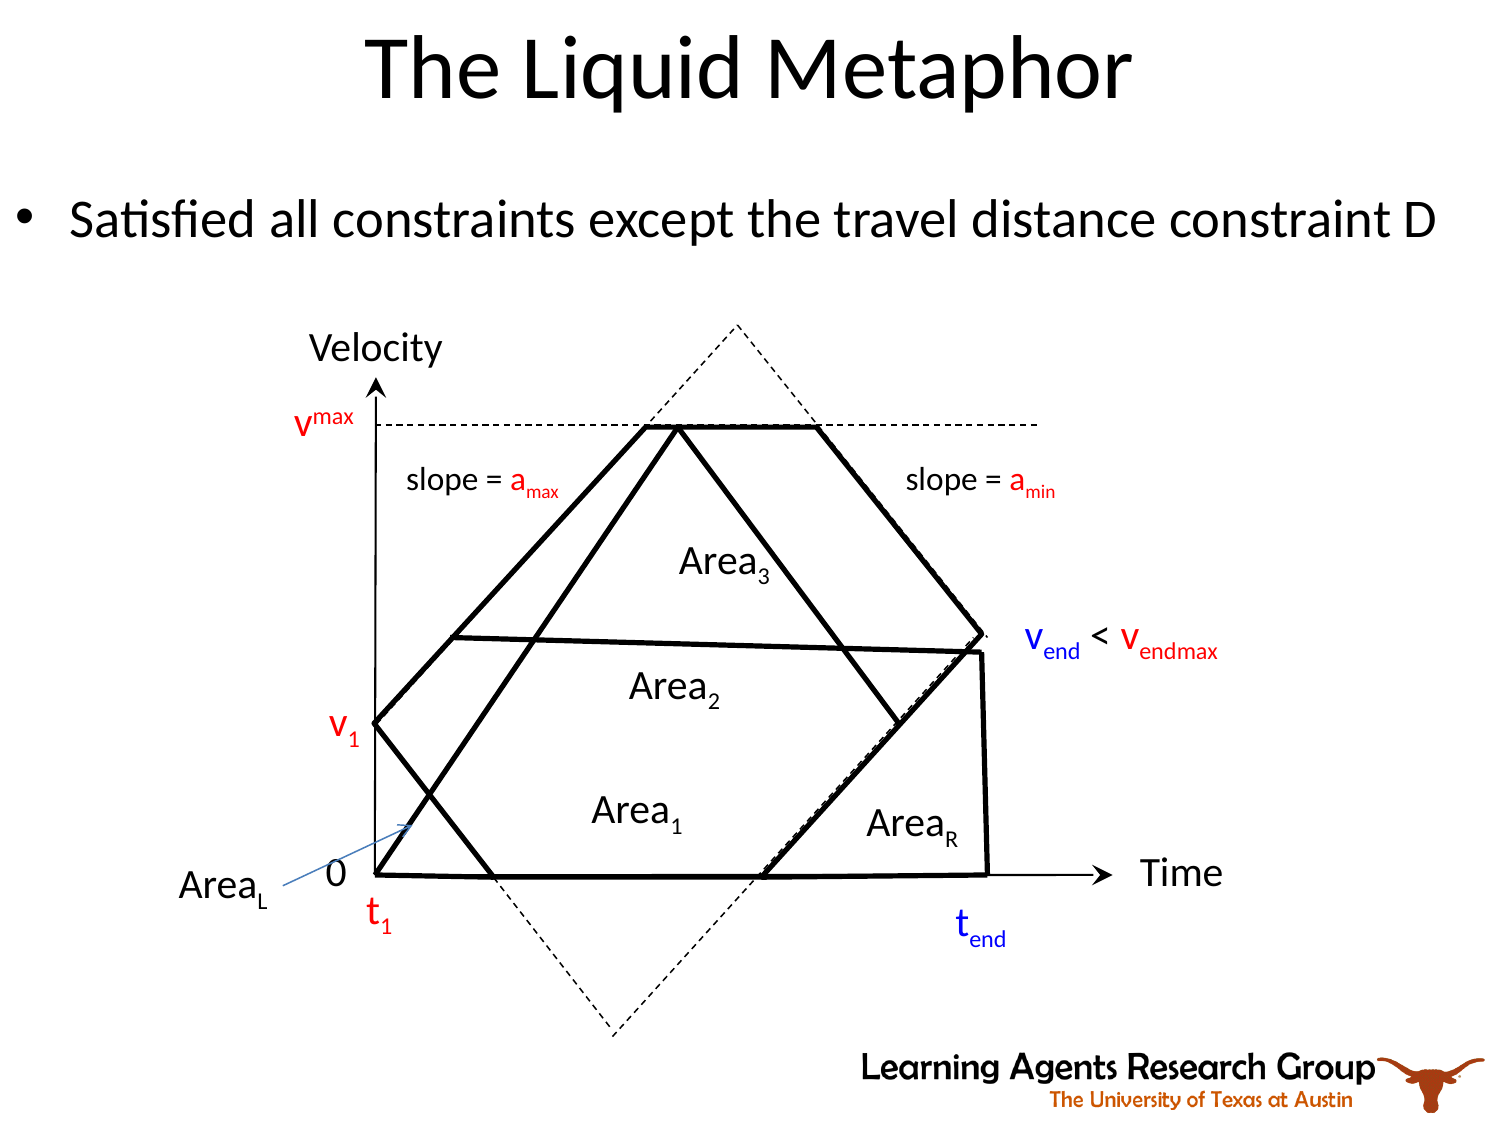

# The Liquid Metaphor
Satisfied all constraints except the travel distance constraint D
Velocity
vmax

slope = amax
slope = amin
Area3
vend < vendmax
Area2
v1
Area1
AreaR
0
Time
AreaL
t1
tend